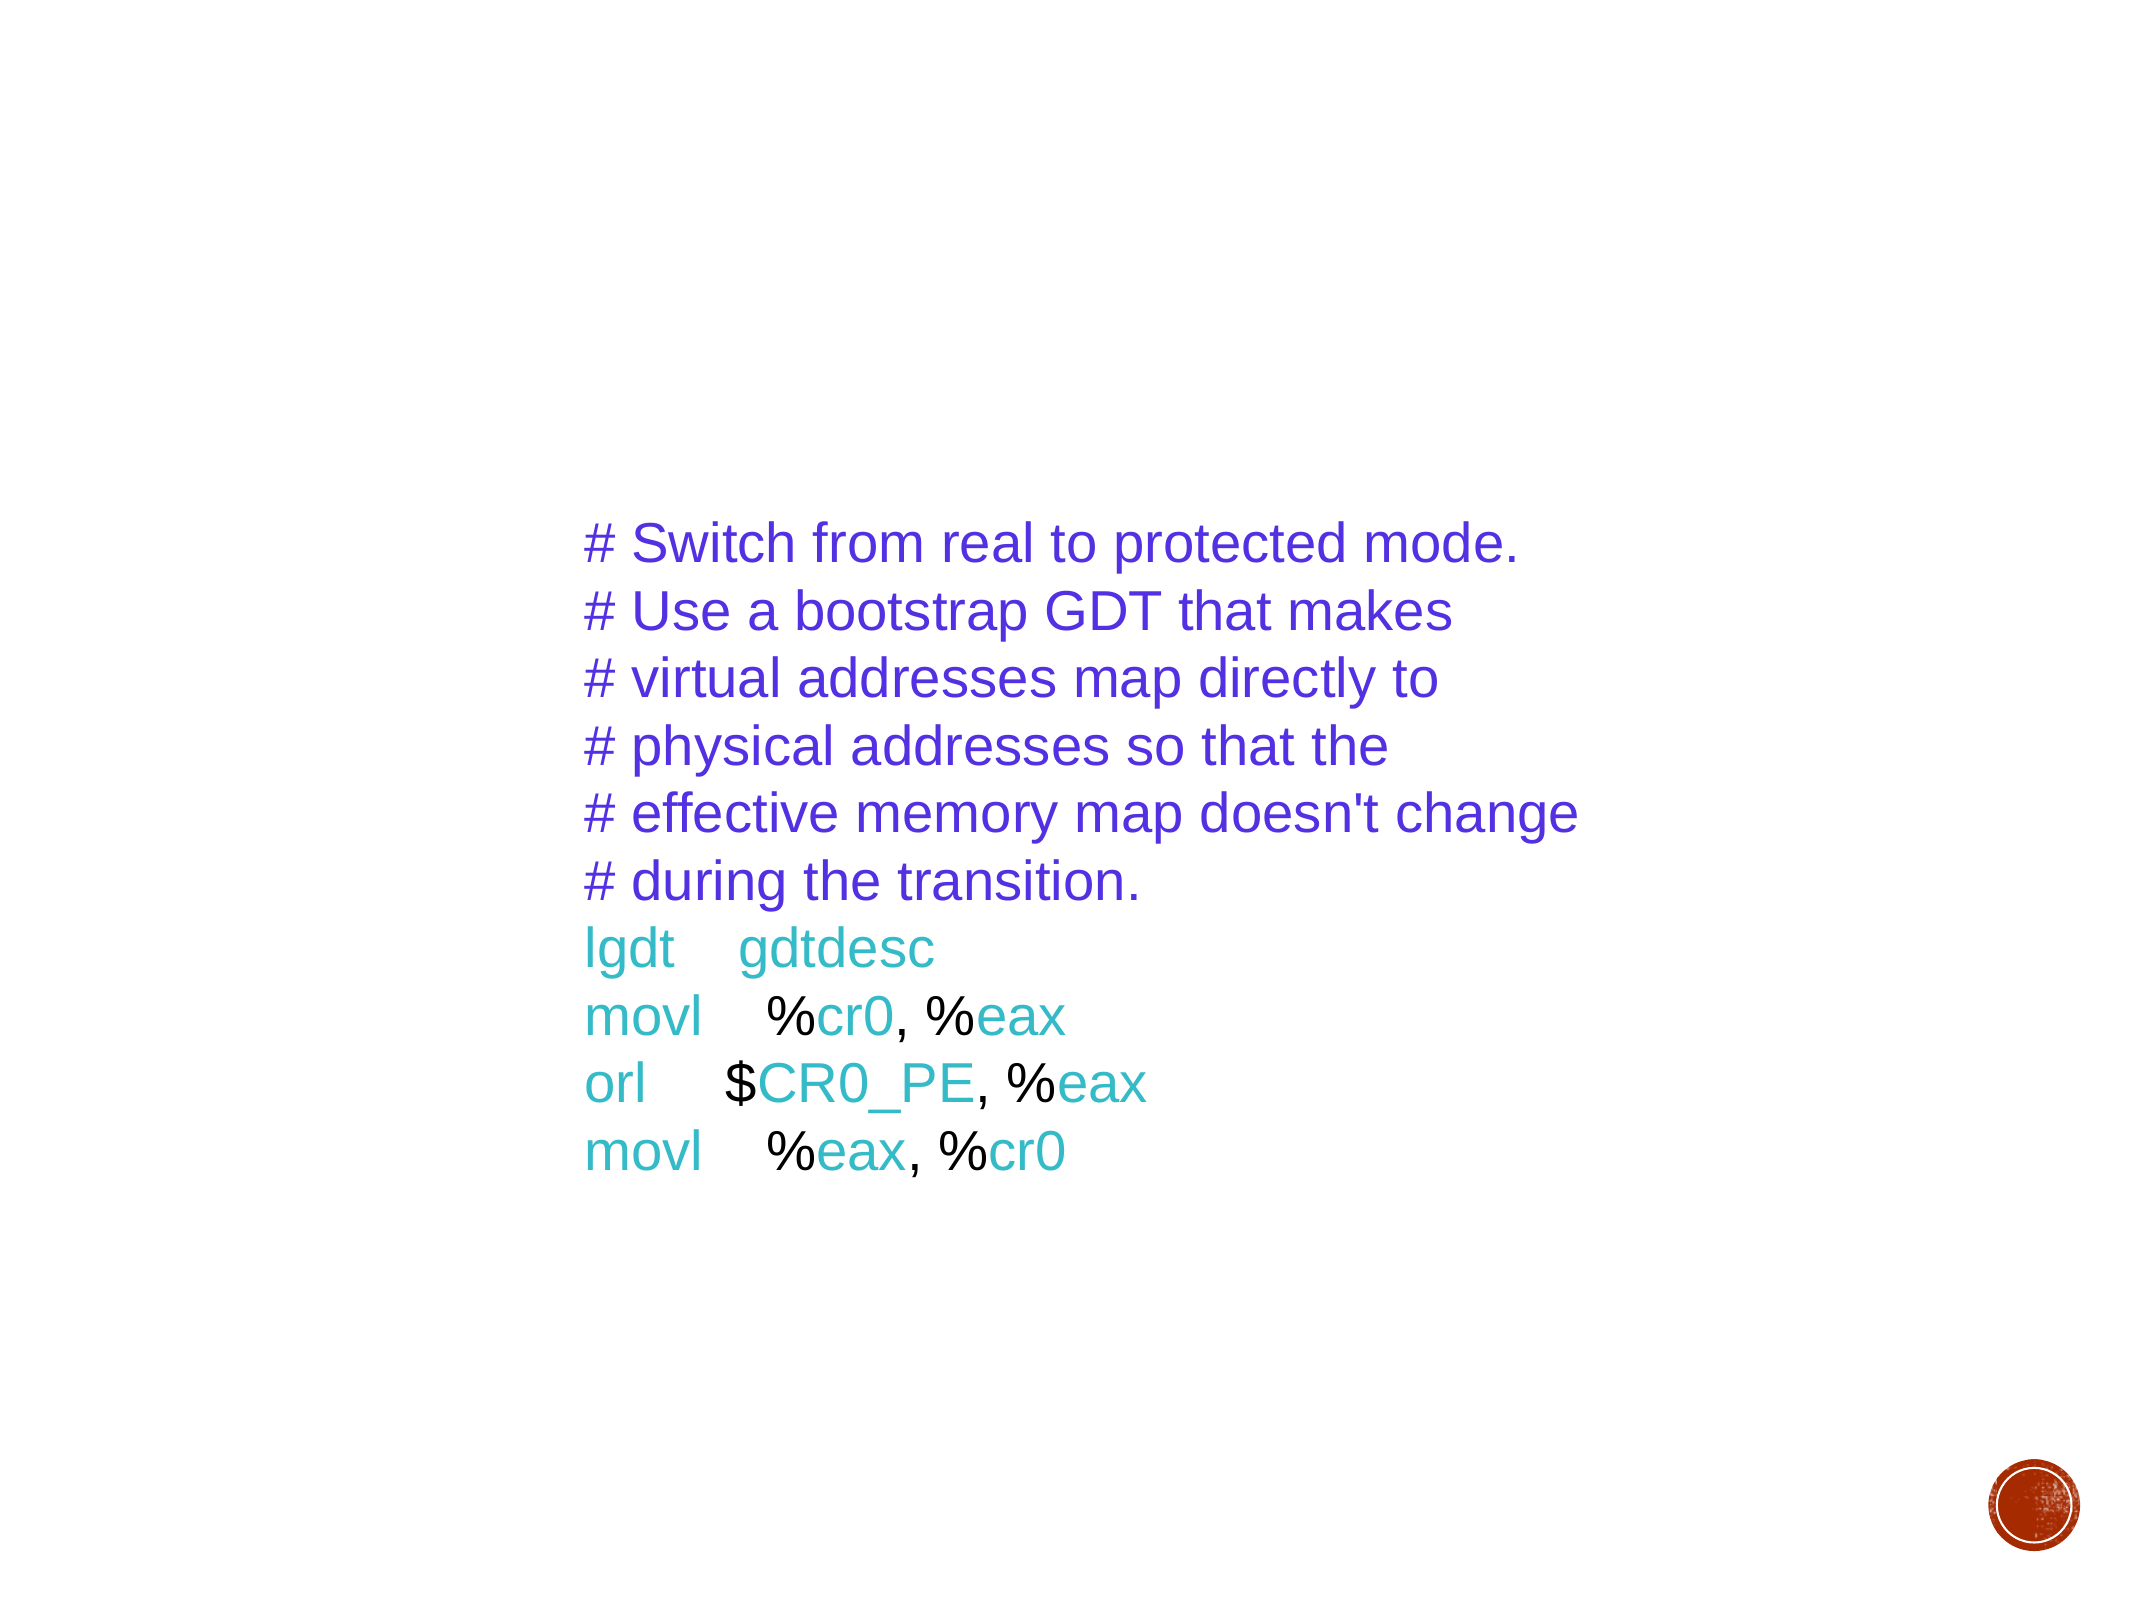

# Switch from real to protected mode.
  # Use a bootstrap GDT that makes
  # virtual addresses map directly to
  # physical addresses so that the
  # effective memory map doesn't change
  # during the transition.
  lgdt    gdtdesc
  movl    %cr0, %eax
  orl     $CR0_PE, %eax
  movl    %eax, %cr0